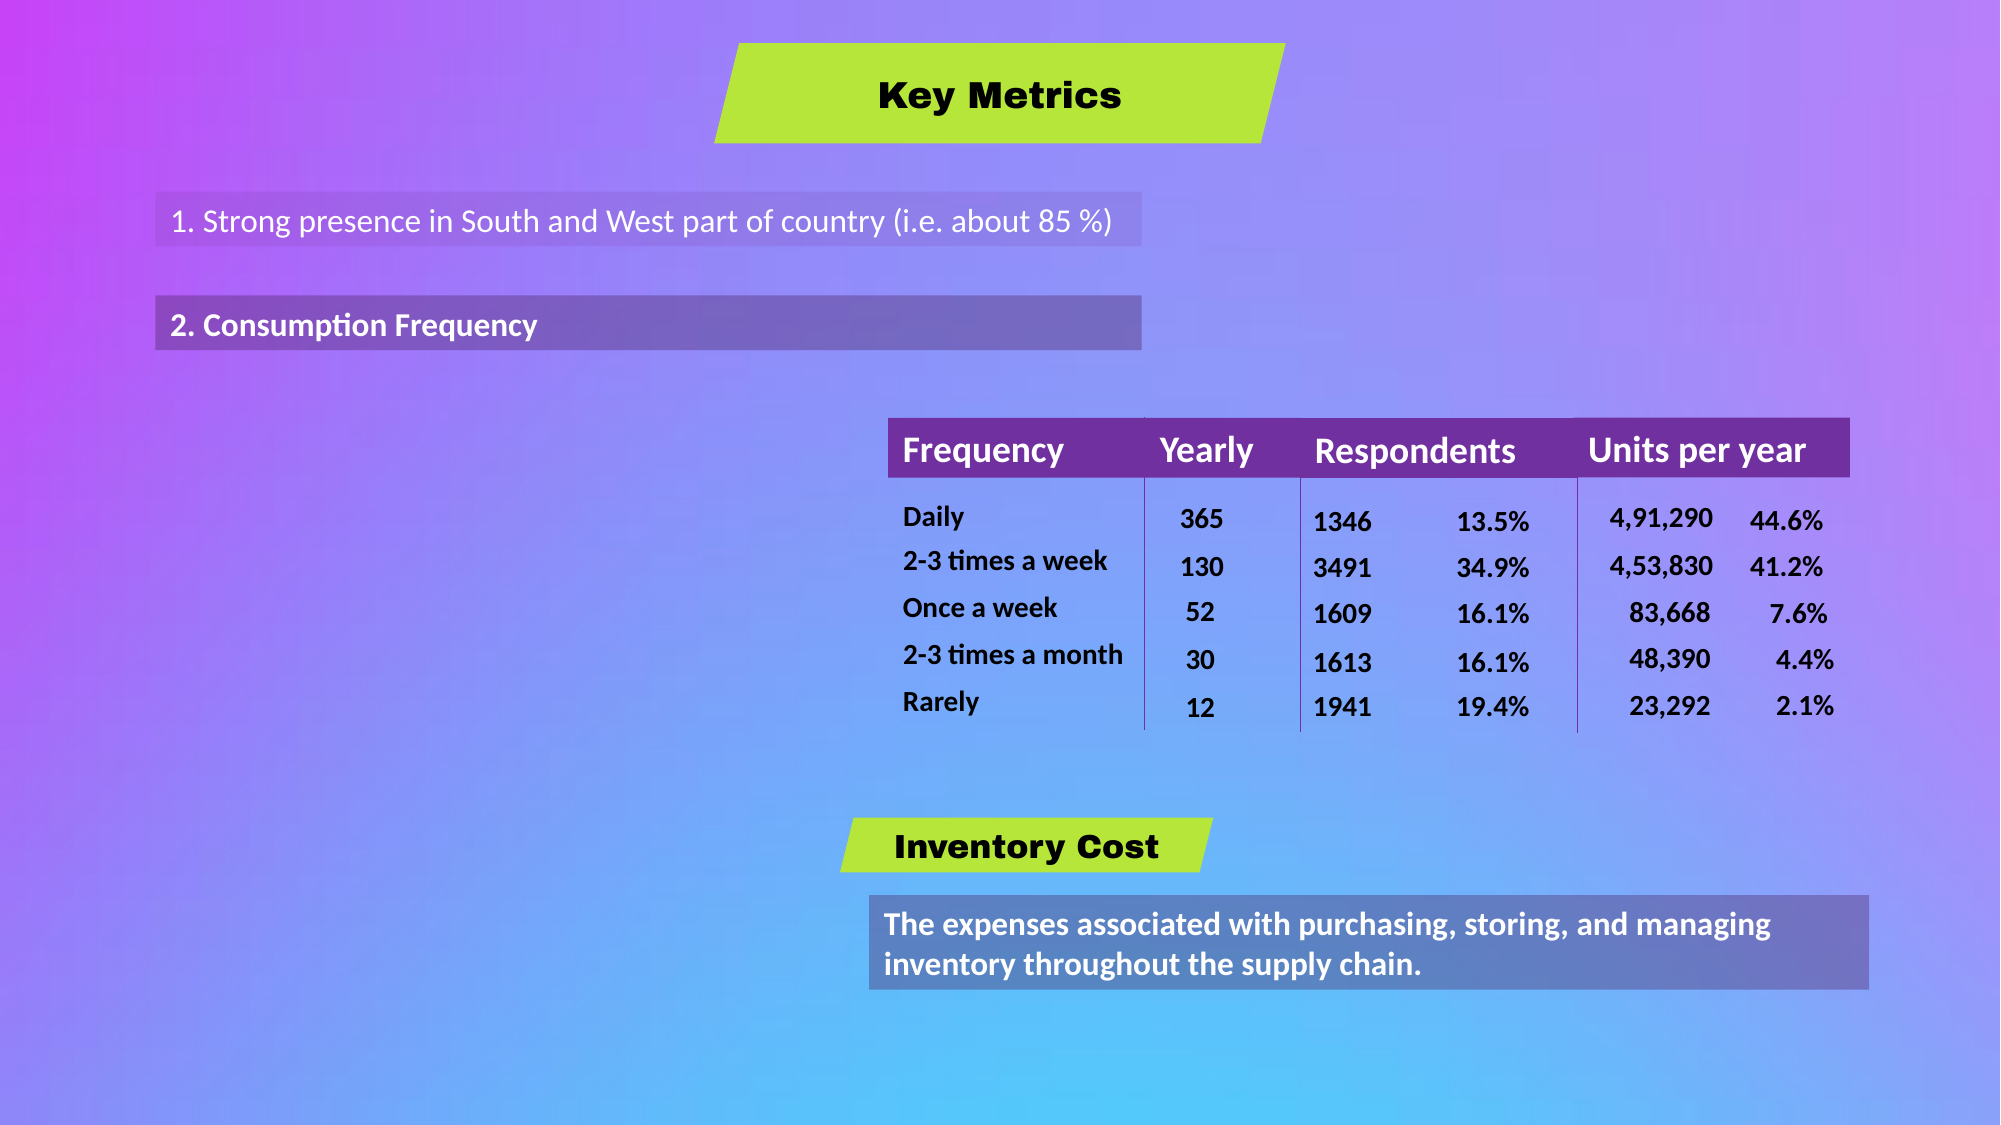

Key Metrics
1. Strong presence in South and West part of country (i.e. about 85 %)
2. Consumption Frequency
Units per year
Frequency
Yearly
Respondents
 1346	13.5%

 3491	34.9%

 1609	16.1%

 1613	16.1%

 1941             19.4%
Daily
365
4,91,290
44.6%

41.2%

   7.6%

    4.4%

    2.1%
130
2-3 times a week
4,53,830
52
Once a week
   83,668
30
2-3 times a month
   48,390
12
Rarely
   23,292
Inventory Cost
The expenses associated with purchasing, storing, and managing inventory throughout the supply chain.